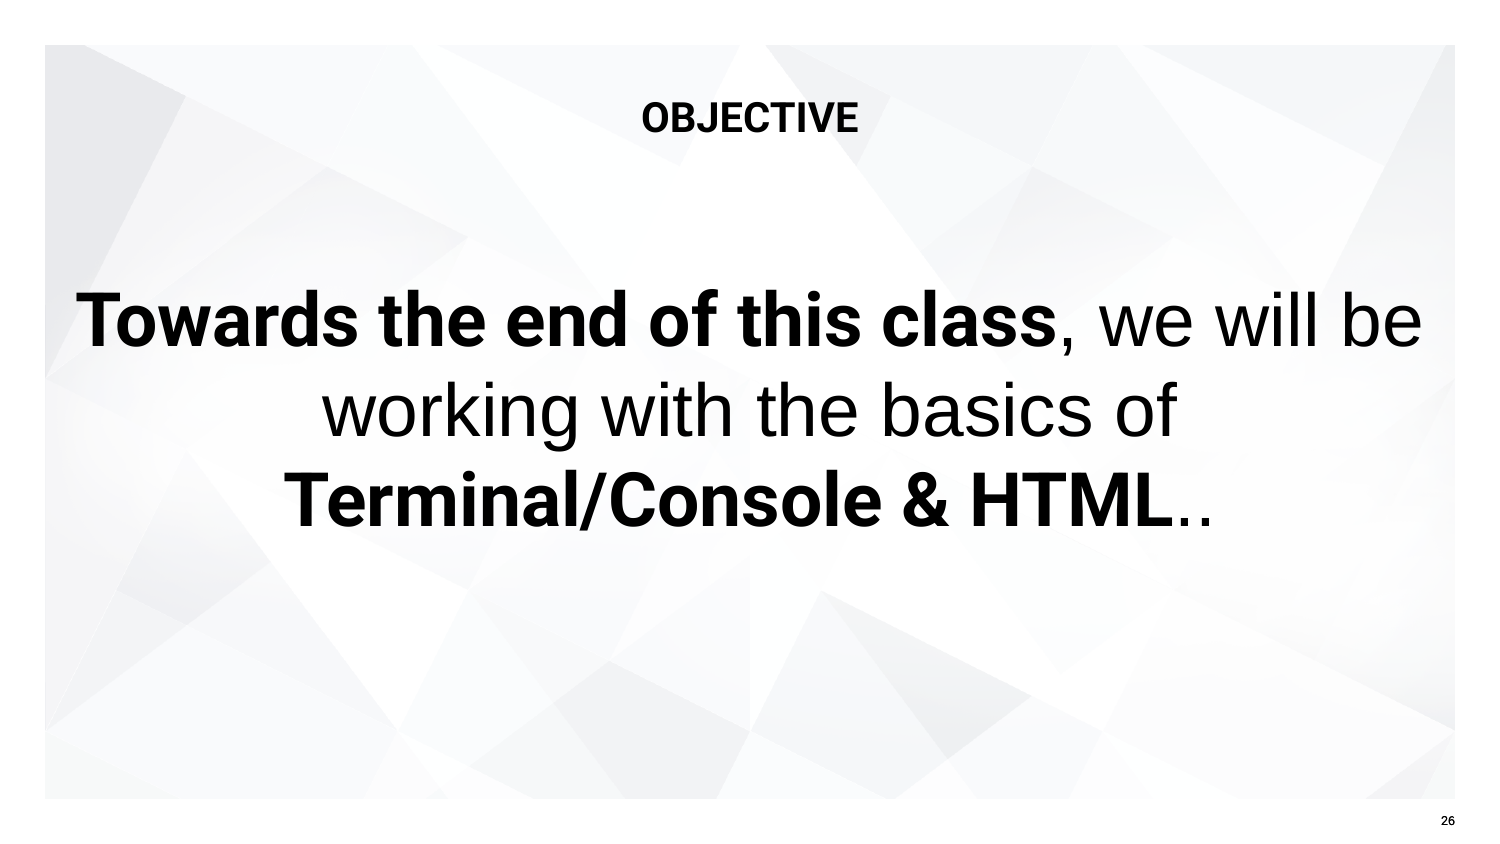

OBJECTIVE
# Towards the end of this class, we will be working with the basics of Terminal/Console & HTML..